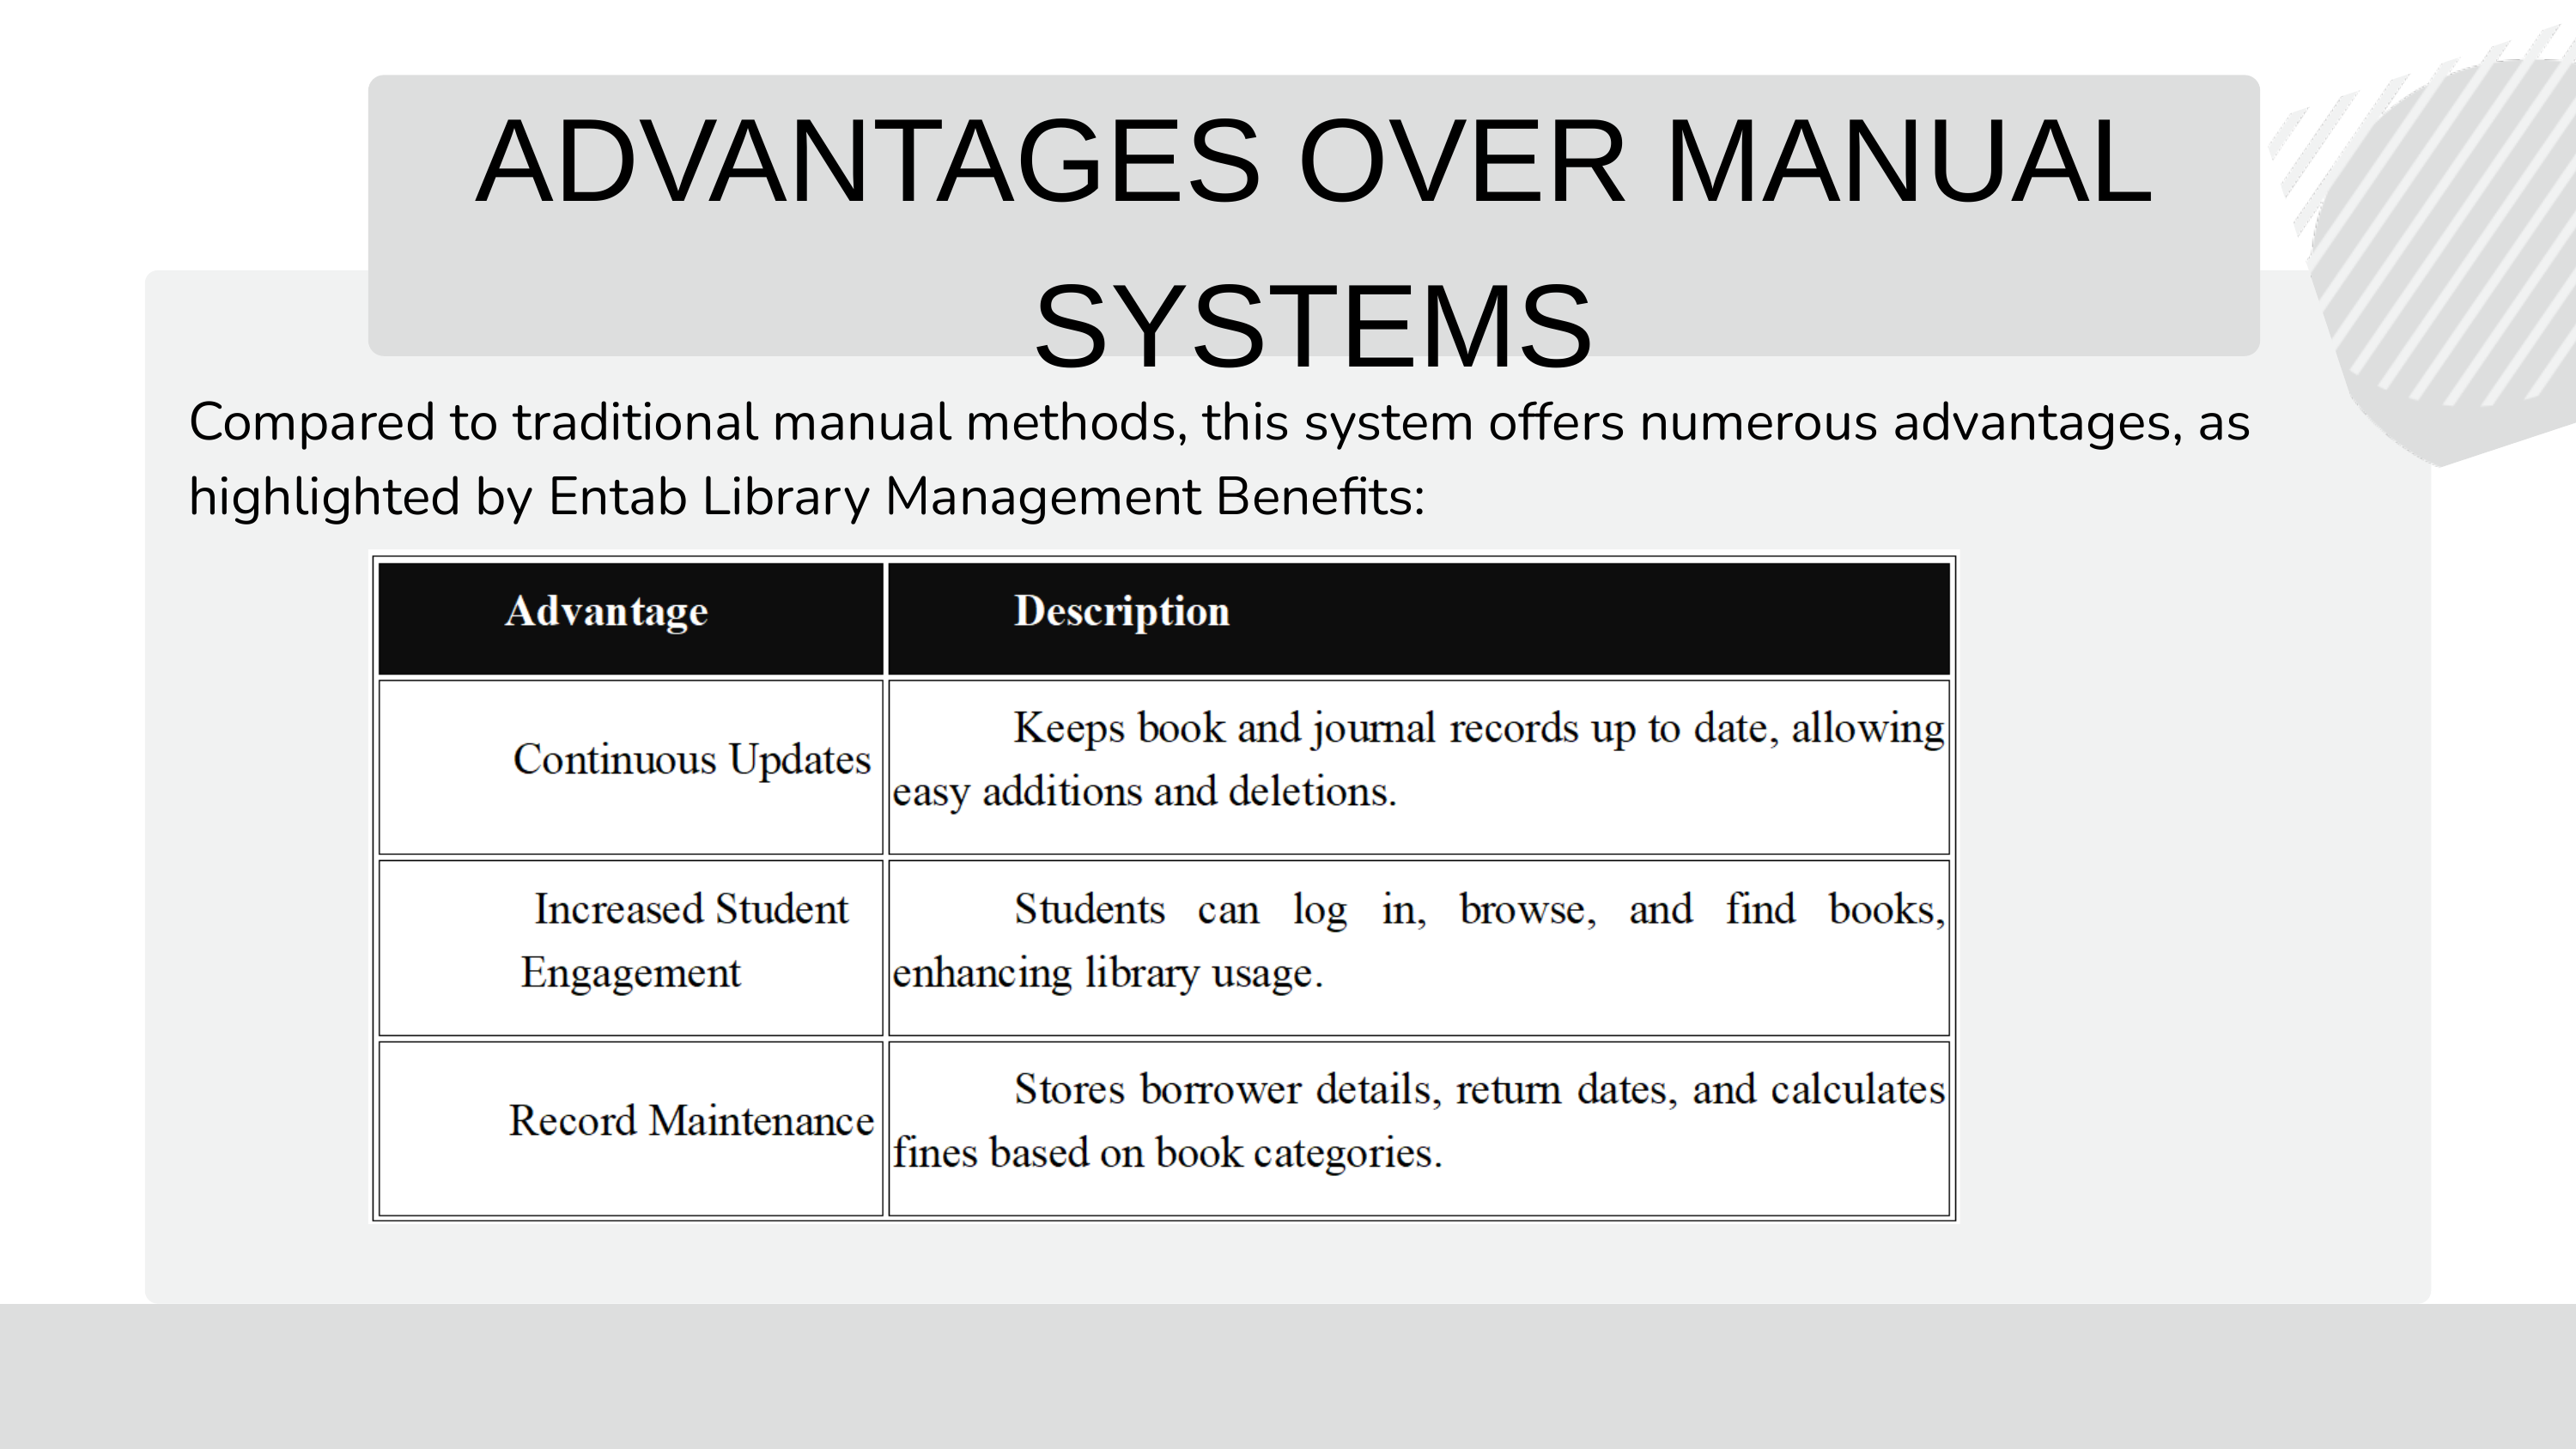

ADVANTAGES OVER MANUAL SYSTEMS

Compared to traditional manual methods, this system offers numerous advantages, as highlighted by Entab Library Management Benefits: